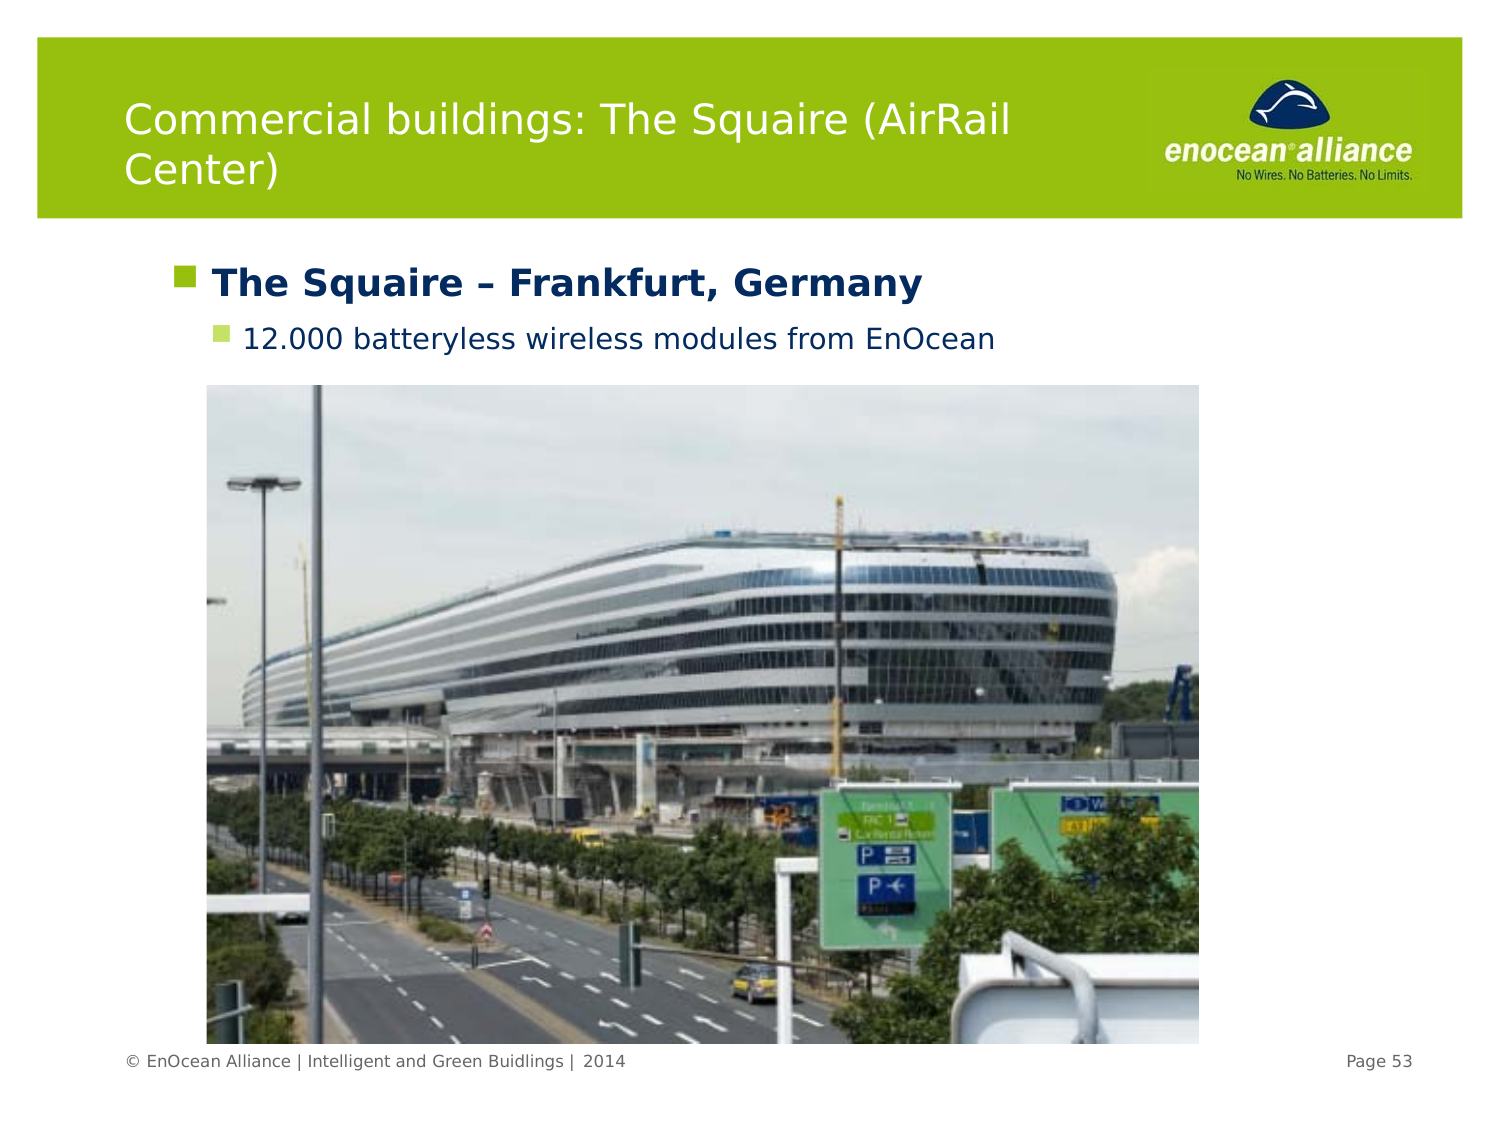

# Commercial buildings: The Squaire (AirRail  Center)

The Squaire – Frankfurt, Germany
12.000 batteryless wireless modules from EnOcean

© EnOcean Alliance | Intelligent and Green Buidlings | 2014
Page 53